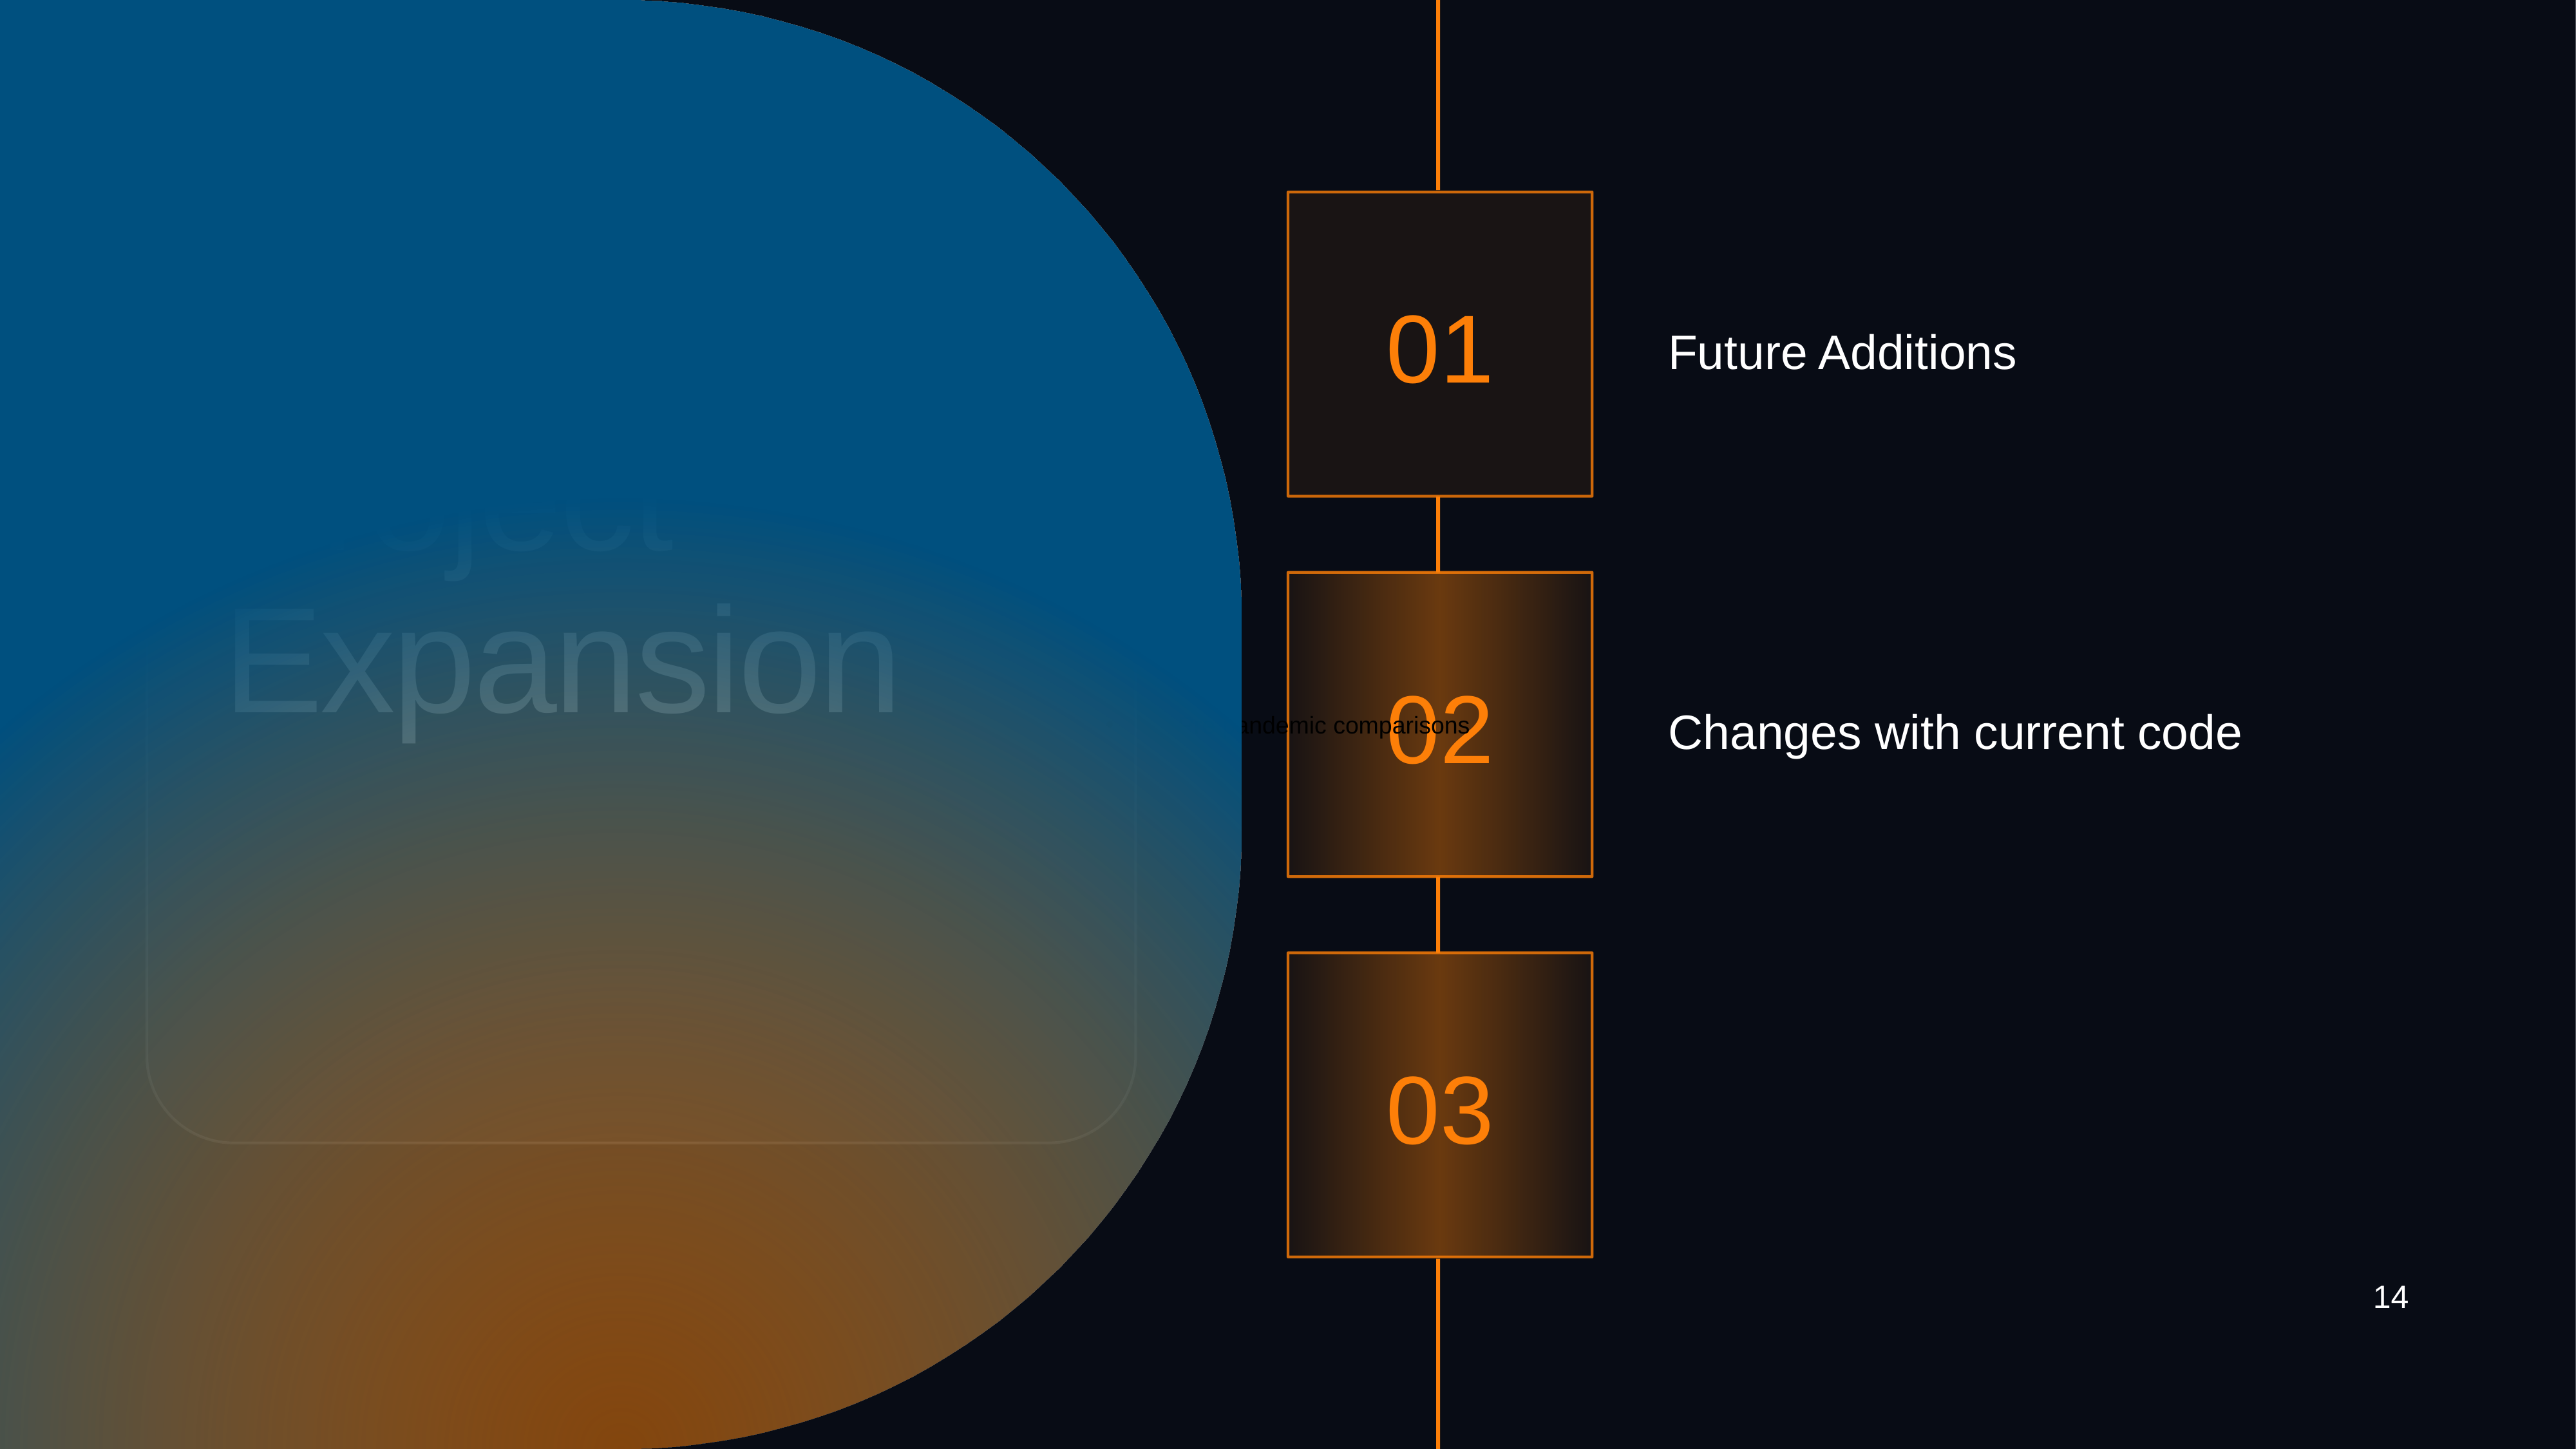

01

Future Additions
Project Expansion

02
Changes with current code
Pre pandemic comparisons

03
14